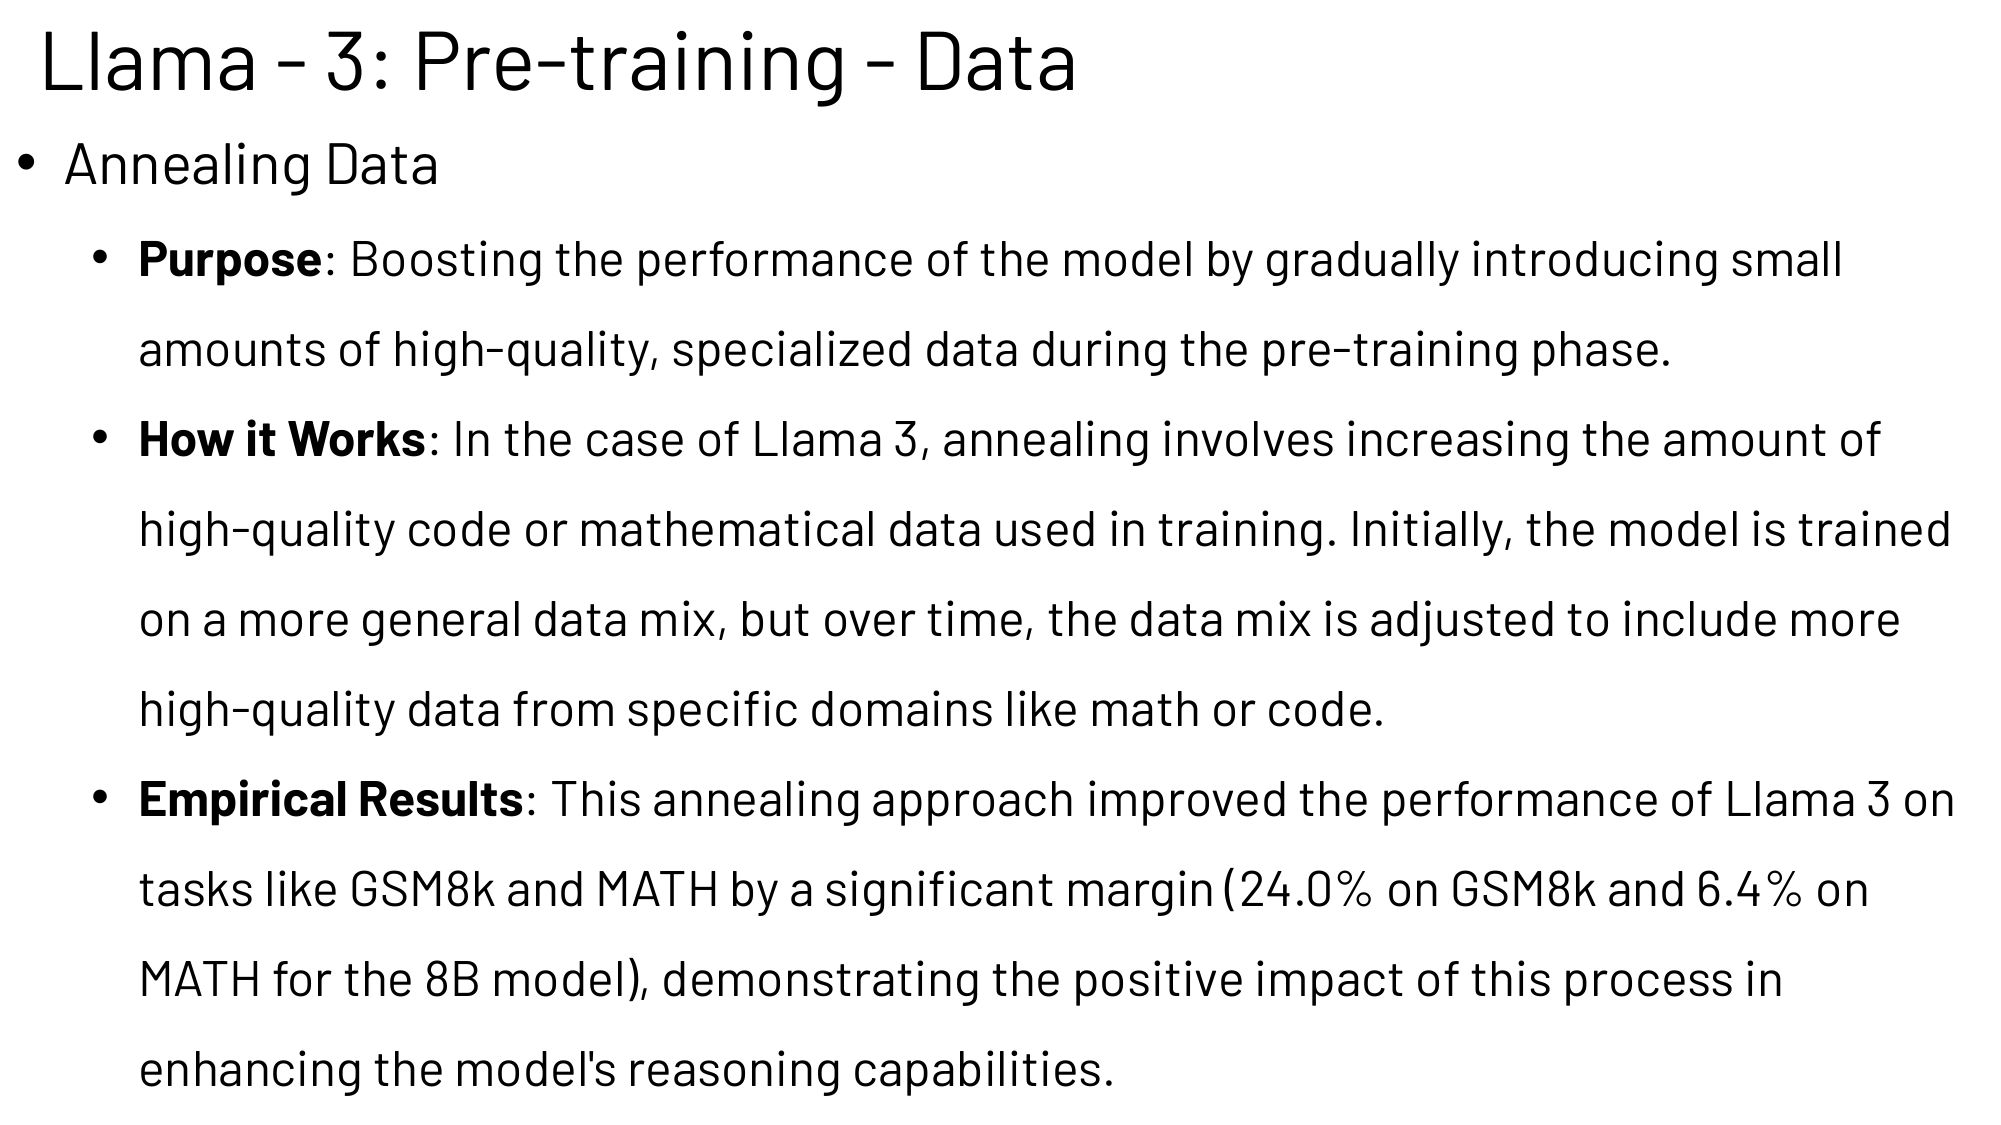

Llama - 3: Pre-training - Data

Annealing Data
Purpose: Boosting the performance of the model by gradually introducing small amounts of high-quality, specialized data during the pre-training phase.
How it Works: In the case of Llama 3, annealing involves increasing the amount of high-quality code or mathematical data used in training. Initially, the model is trained on a more general data mix, but over time, the data mix is adjusted to include more high-quality data from specific domains like math or code.
Empirical Results: This annealing approach improved the performance of Llama 3 on tasks like GSM8k and MATH by a significant margin (24.0% on GSM8k and 6.4% on MATH for the 8B model), demonstrating the positive impact of this process in enhancing the model's reasoning capabilities.
229